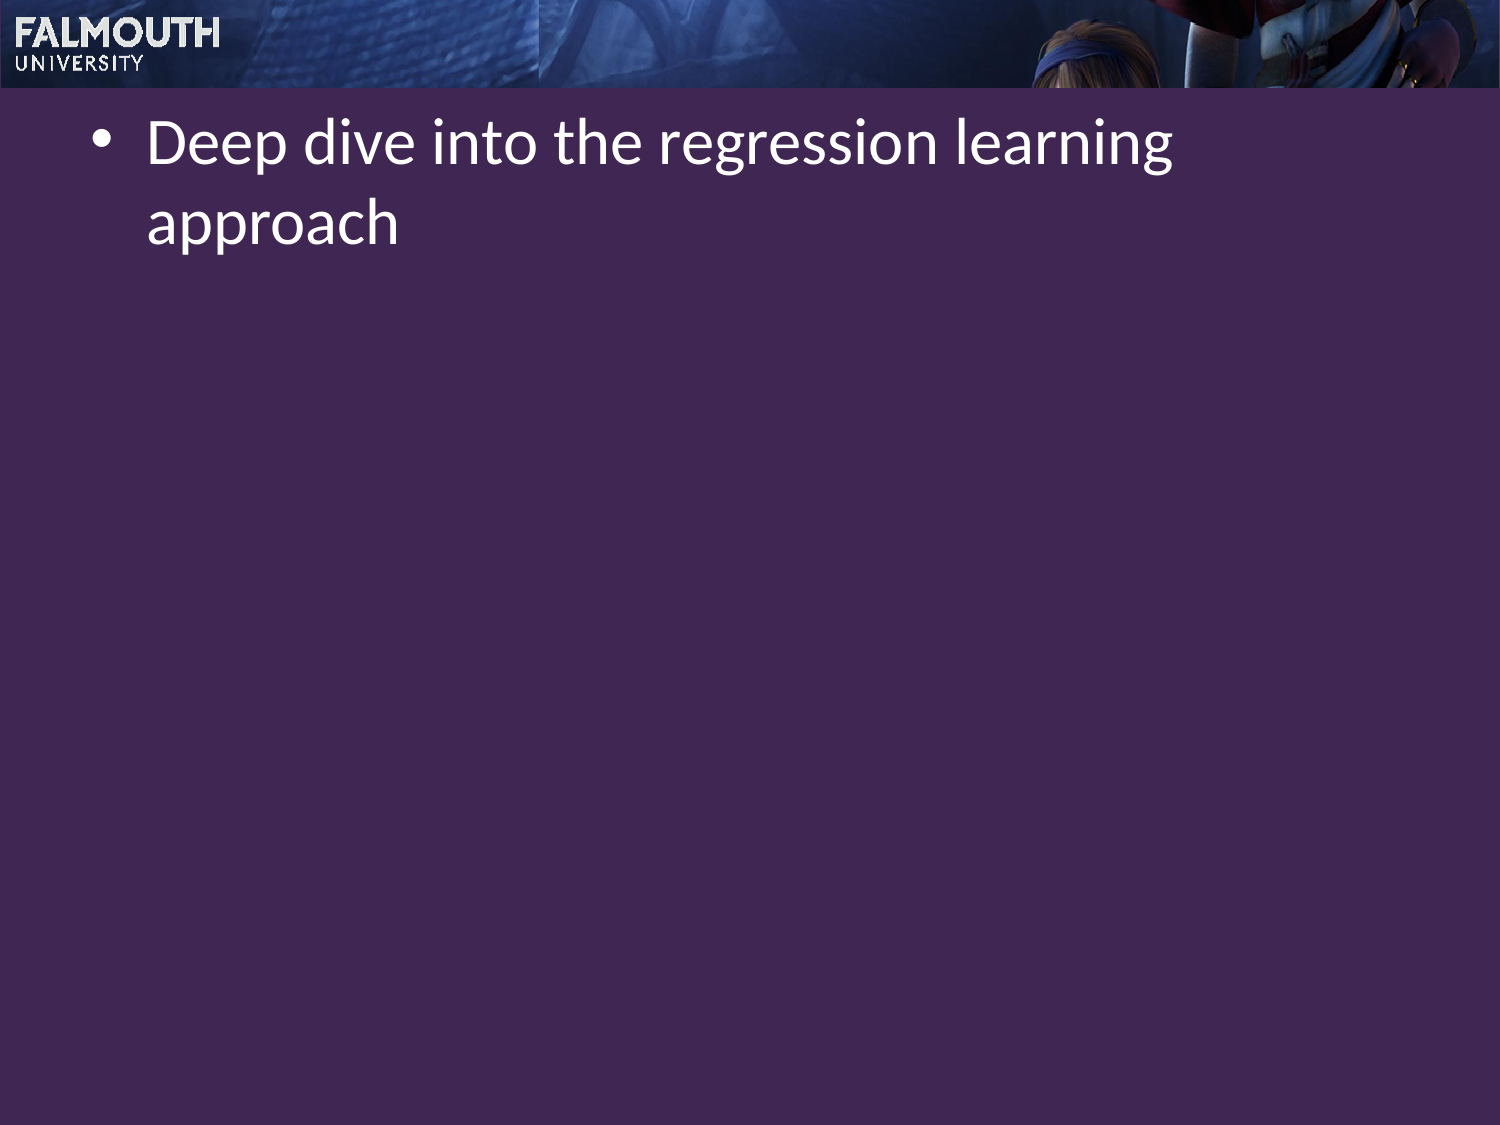

Deep dive into the regression learning approach